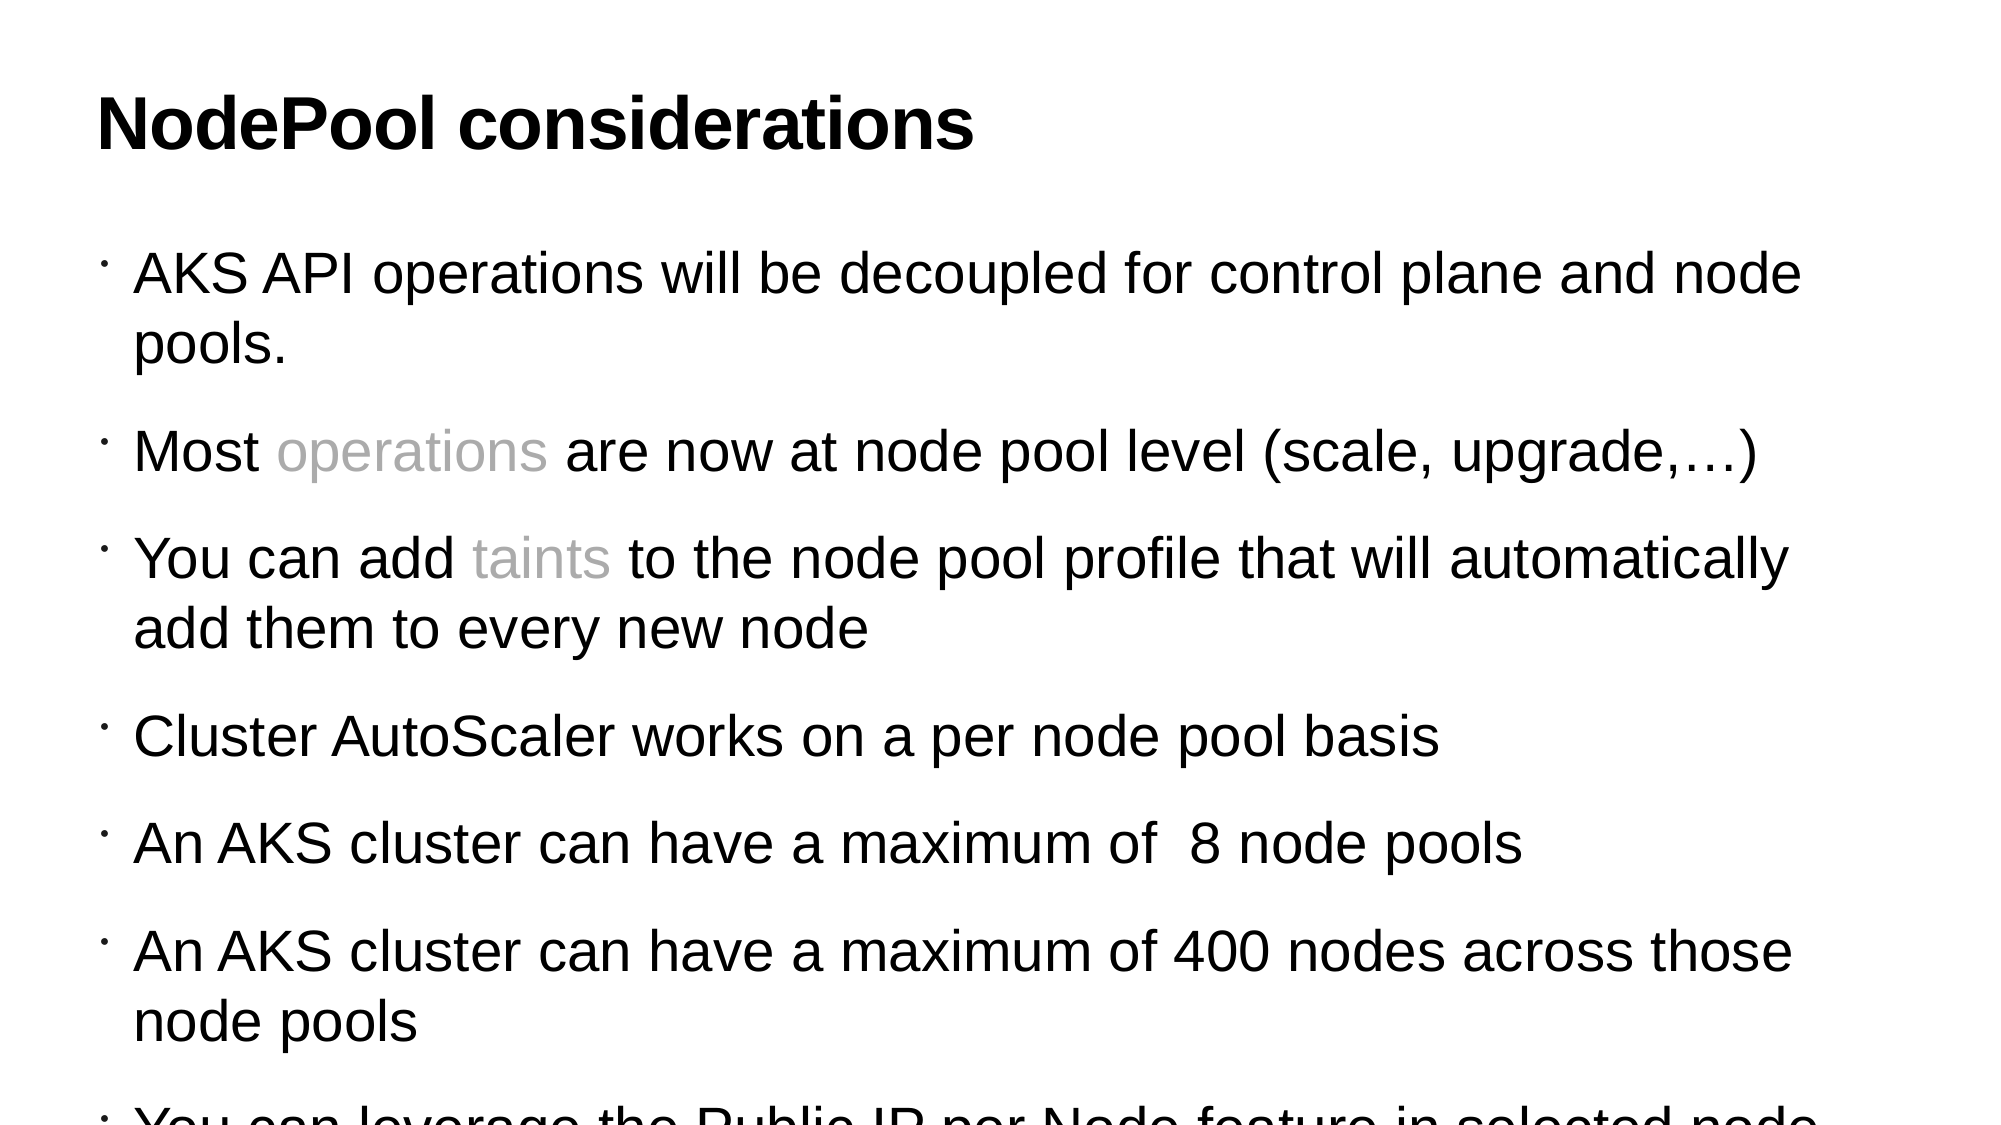

# NodePool considerations
AKS API operations will be decoupled for control plane and node pools.
Most operations are now at node pool level (scale, upgrade,…)
You can add taints to the node pool profile that will automatically add them to every new node
Cluster AutoScaler works on a per node pool basis
An AKS cluster can have a maximum of  8 node pools
An AKS cluster can have a maximum of 400 nodes across those node pools
You can leverage the Public IP per Node feature in selected node pools